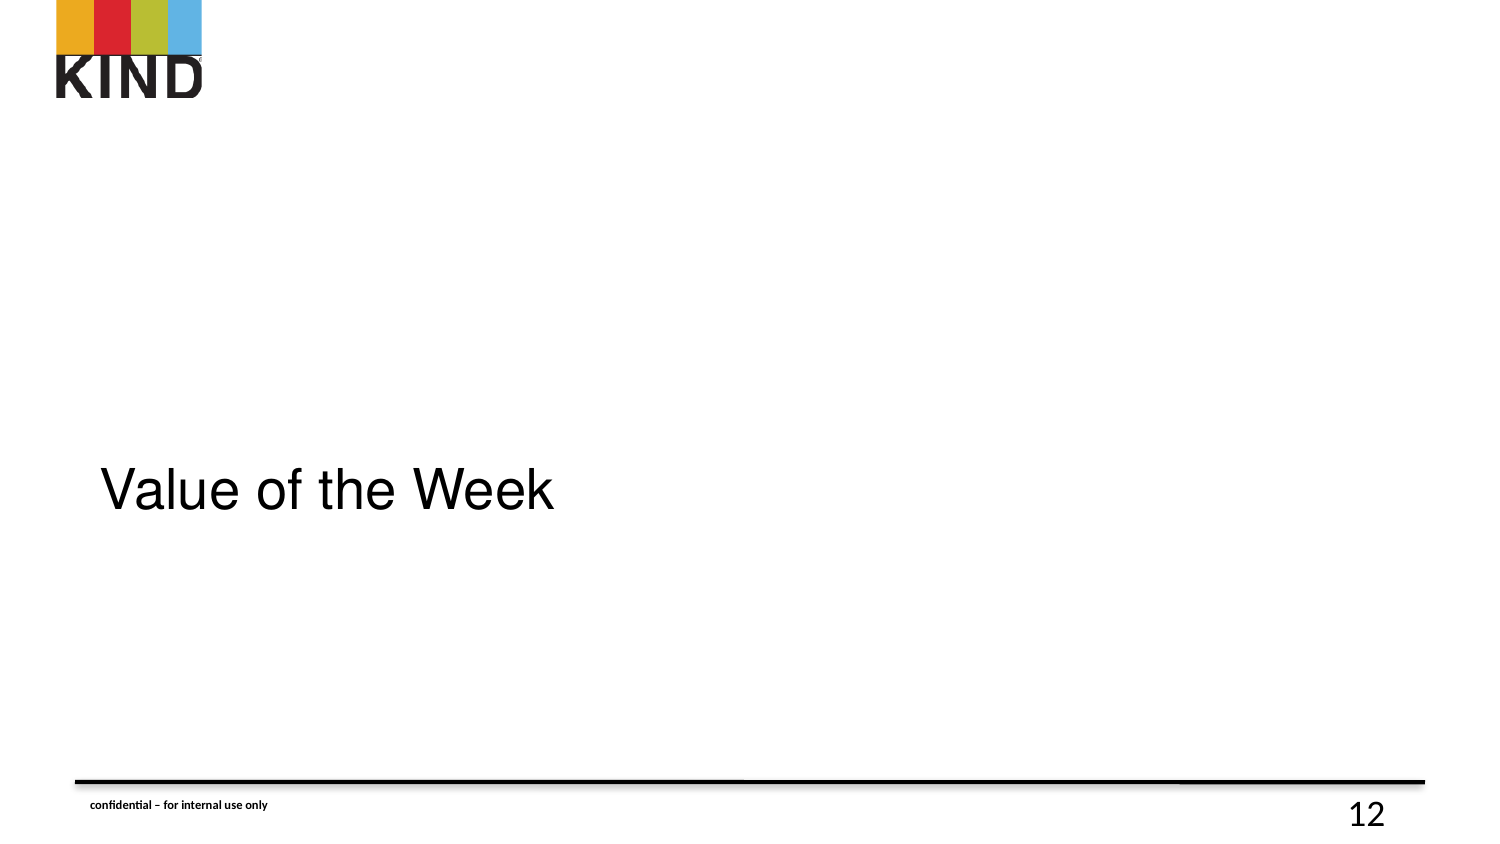

Value of the Week
confidential – for internal use only
12